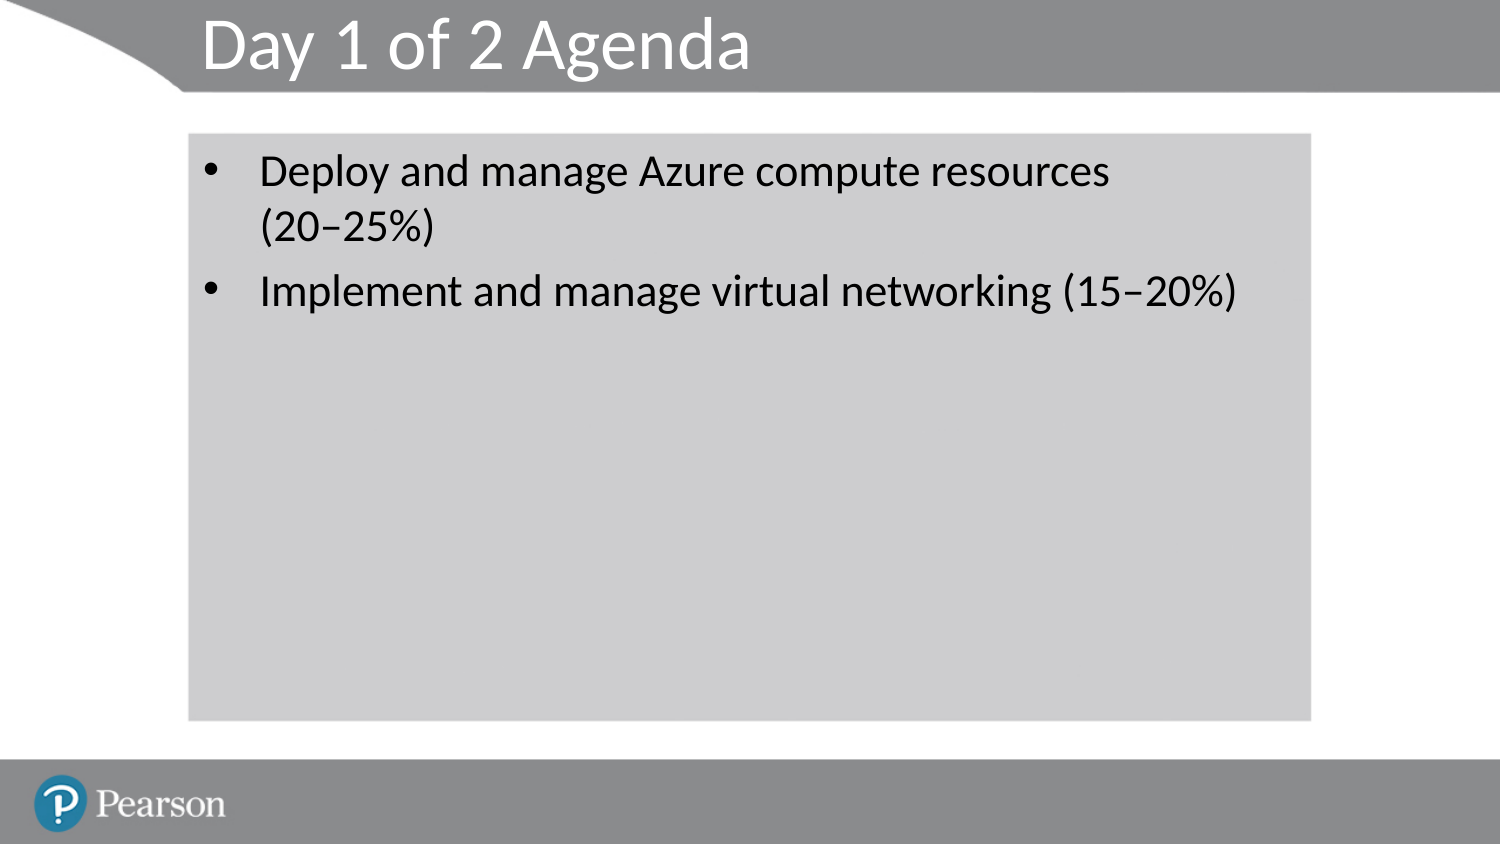

# Day 1 of 2 Agenda
Deploy and manage Azure compute resources
(20–25%)
Implement and manage virtual networking (15–20%)